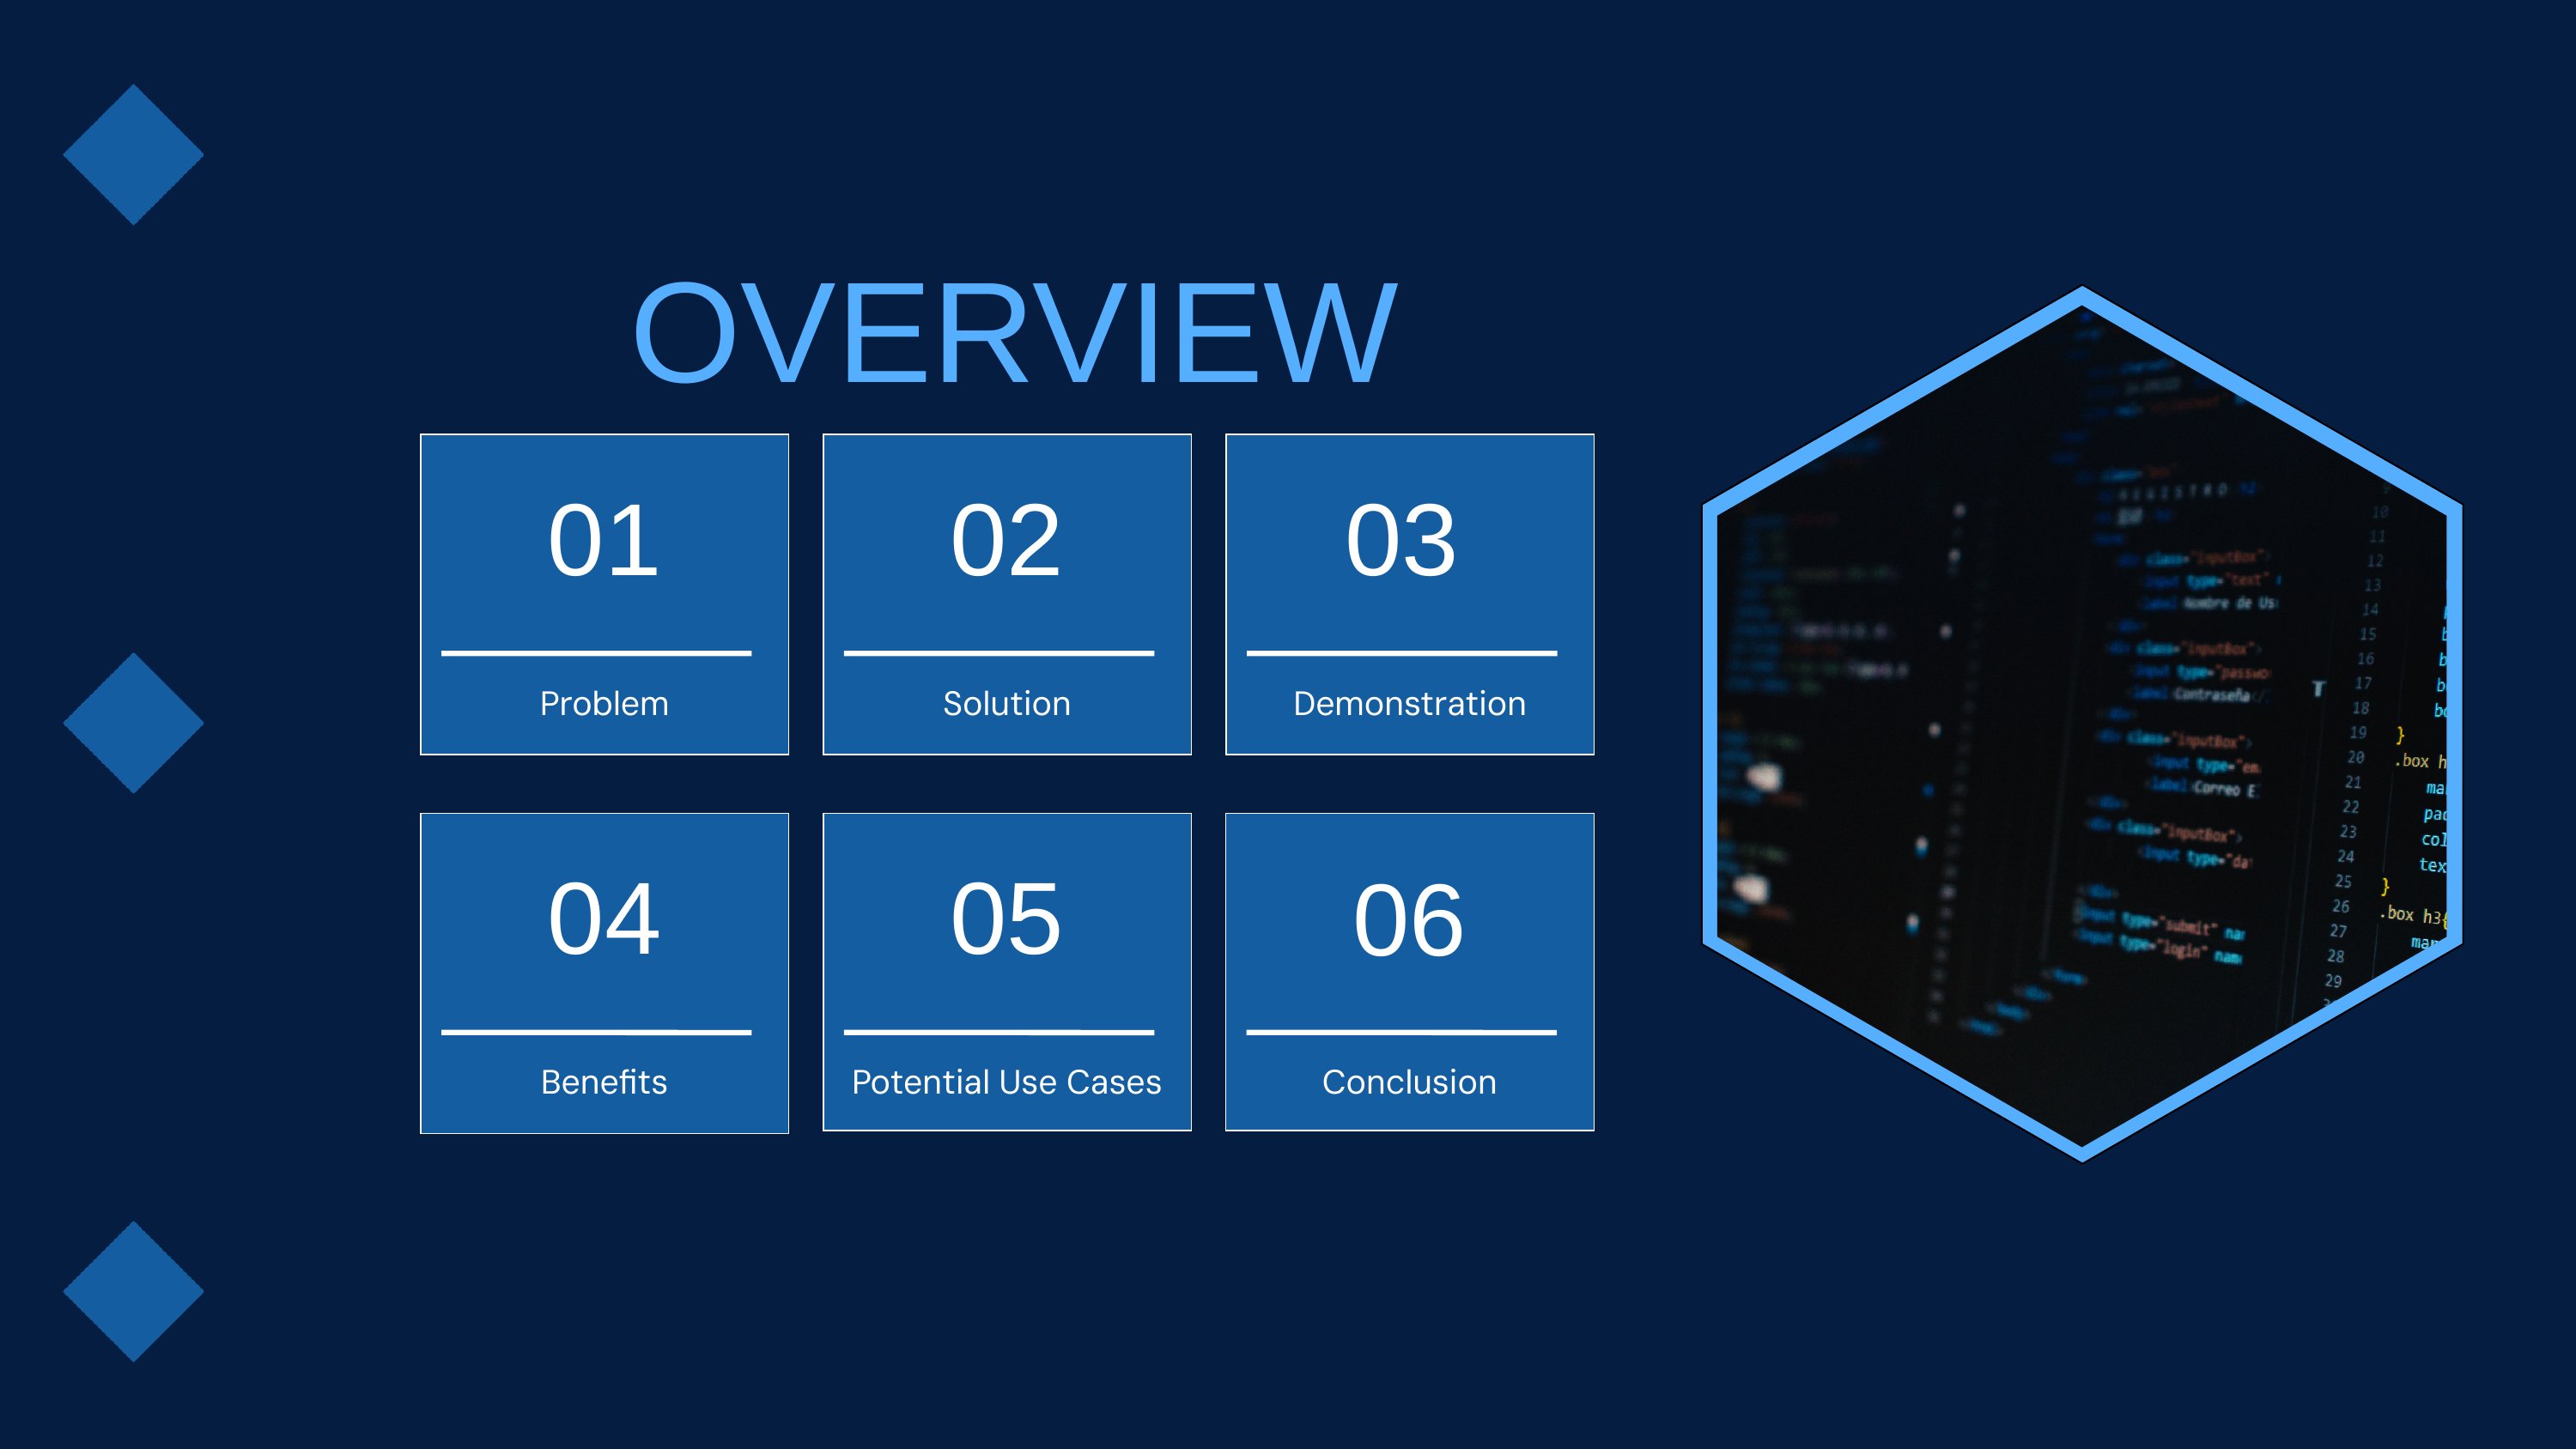

OVERVIEW

01
02
03

Problem
Solution
Demonstration

04
05
06

Benefits
Potential Use Cases
Conclusion